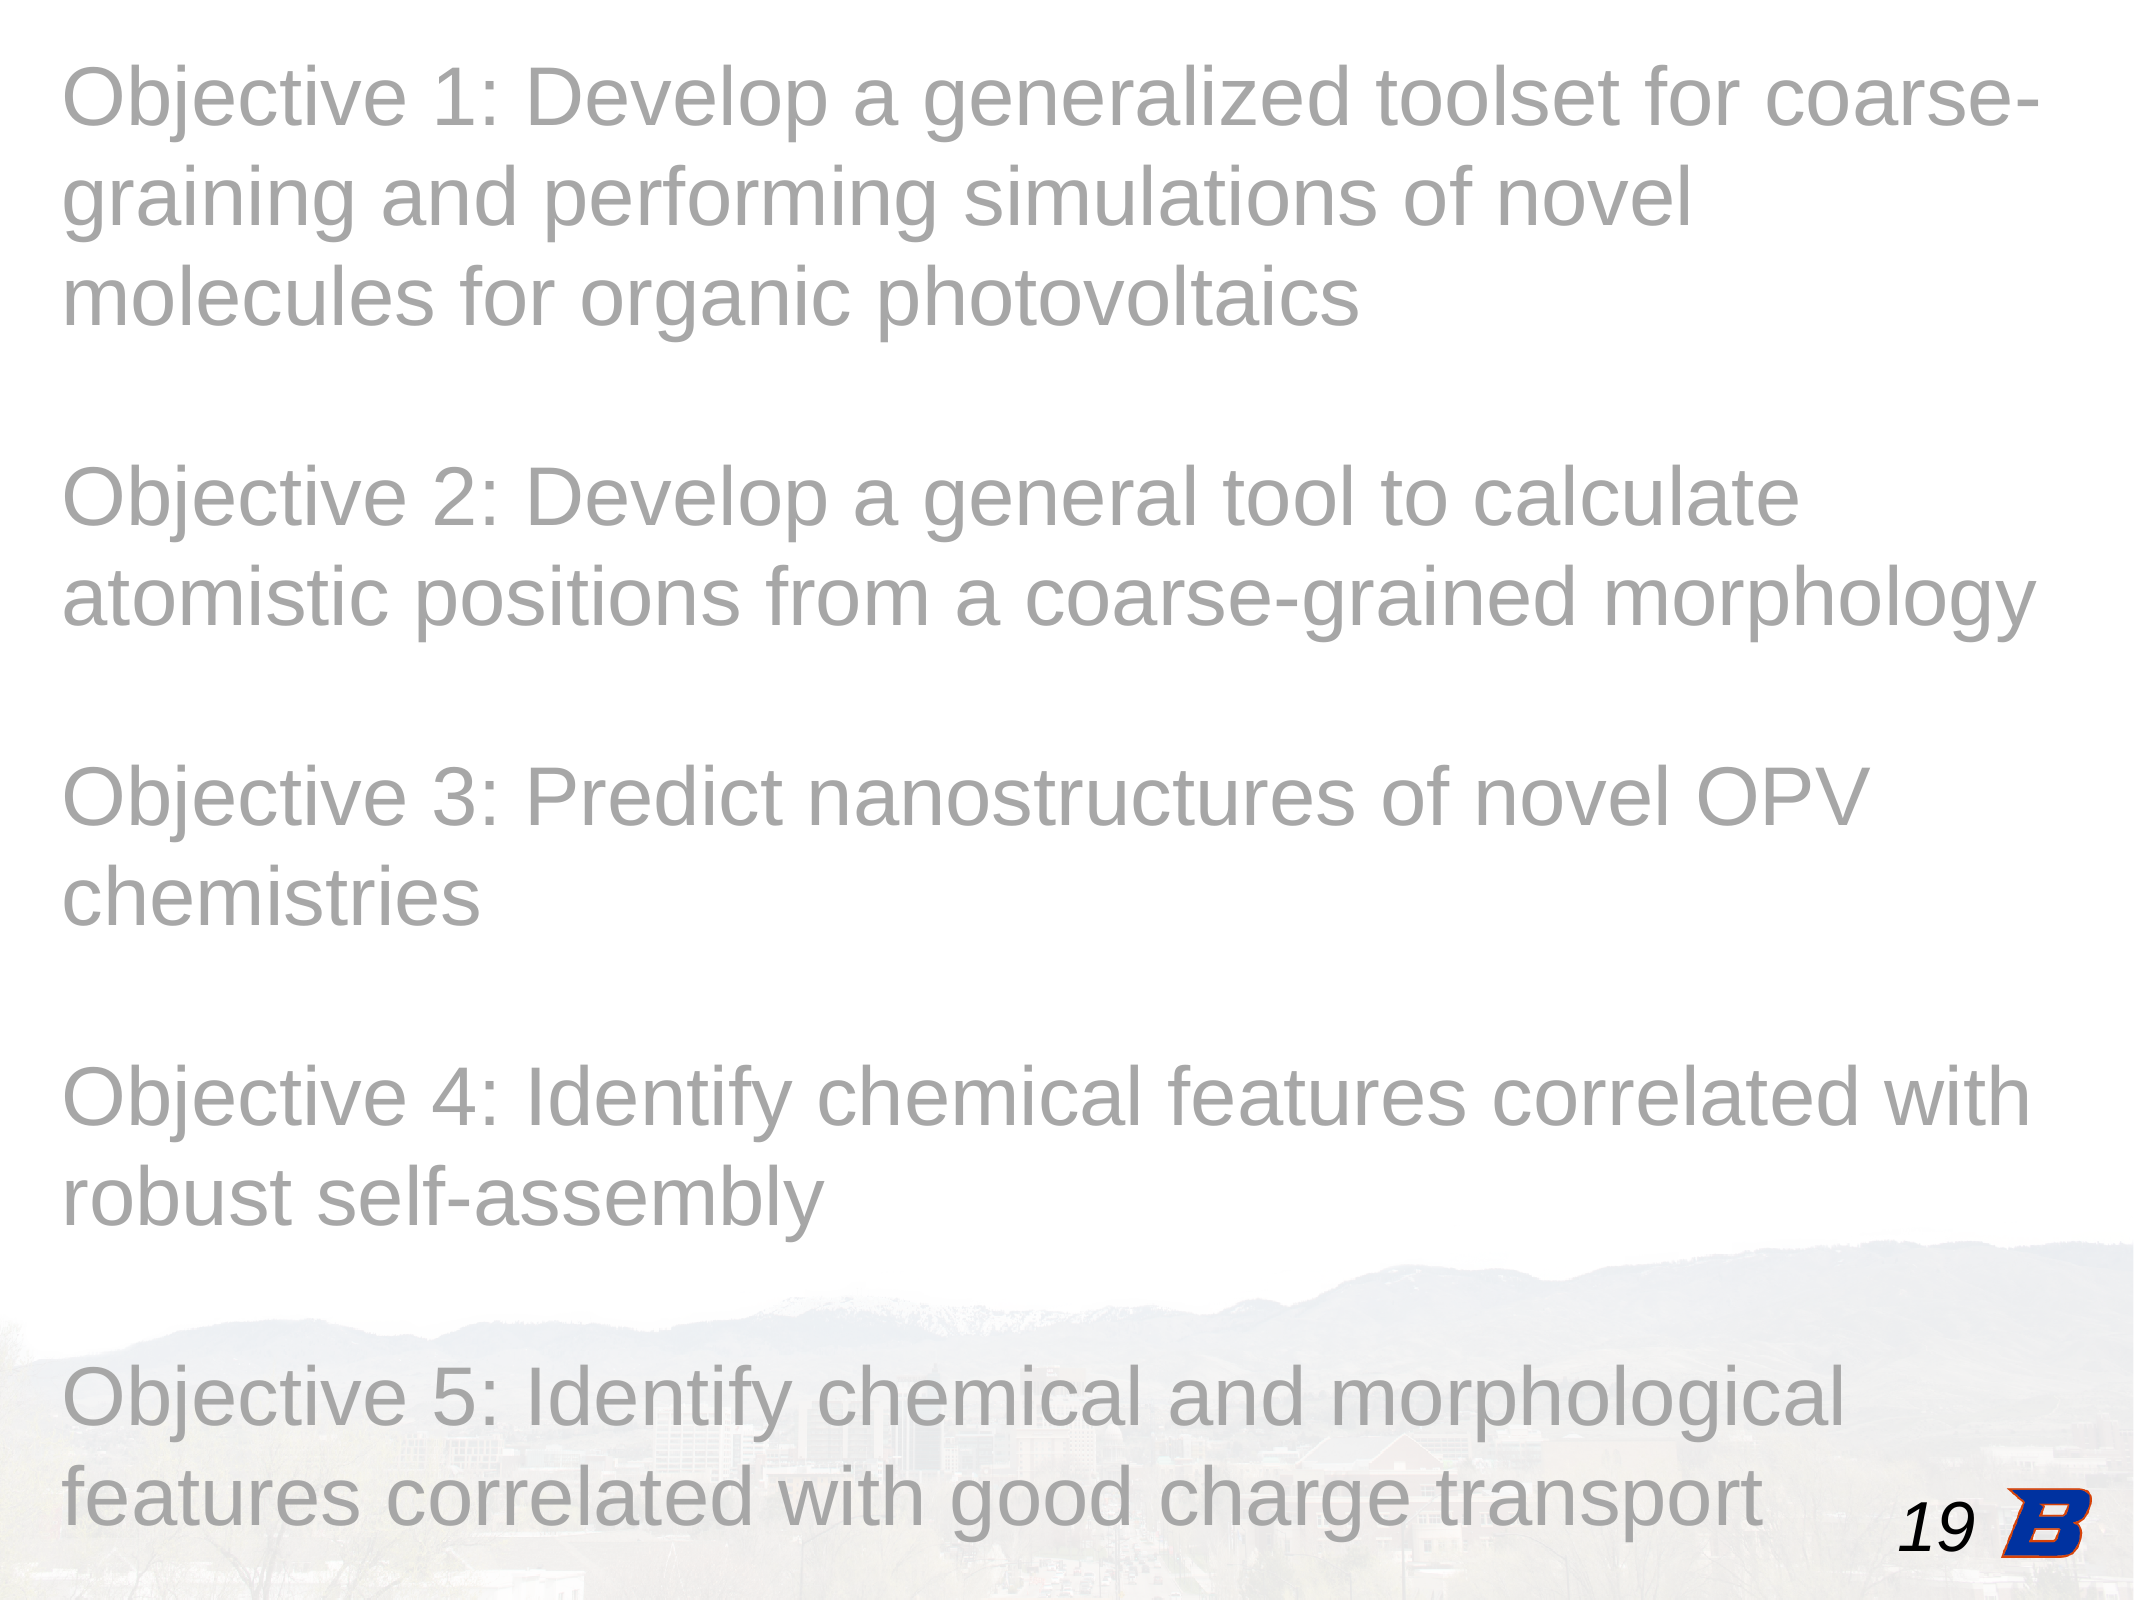

Objective 1: Develop a generalized toolset for coarse-graining and performing simulations of novel molecules for organic photovoltaics

Objective 2: Develop a general tool to calculate atomistic positions from a coarse-grained morphology

Objective 3: Predict nanostructures of novel OPV chemistries

Objective 4: Identify chemical features correlated with robust self-assembly

Objective 5: Identify chemical and morphological features correlated with good charge transport
19